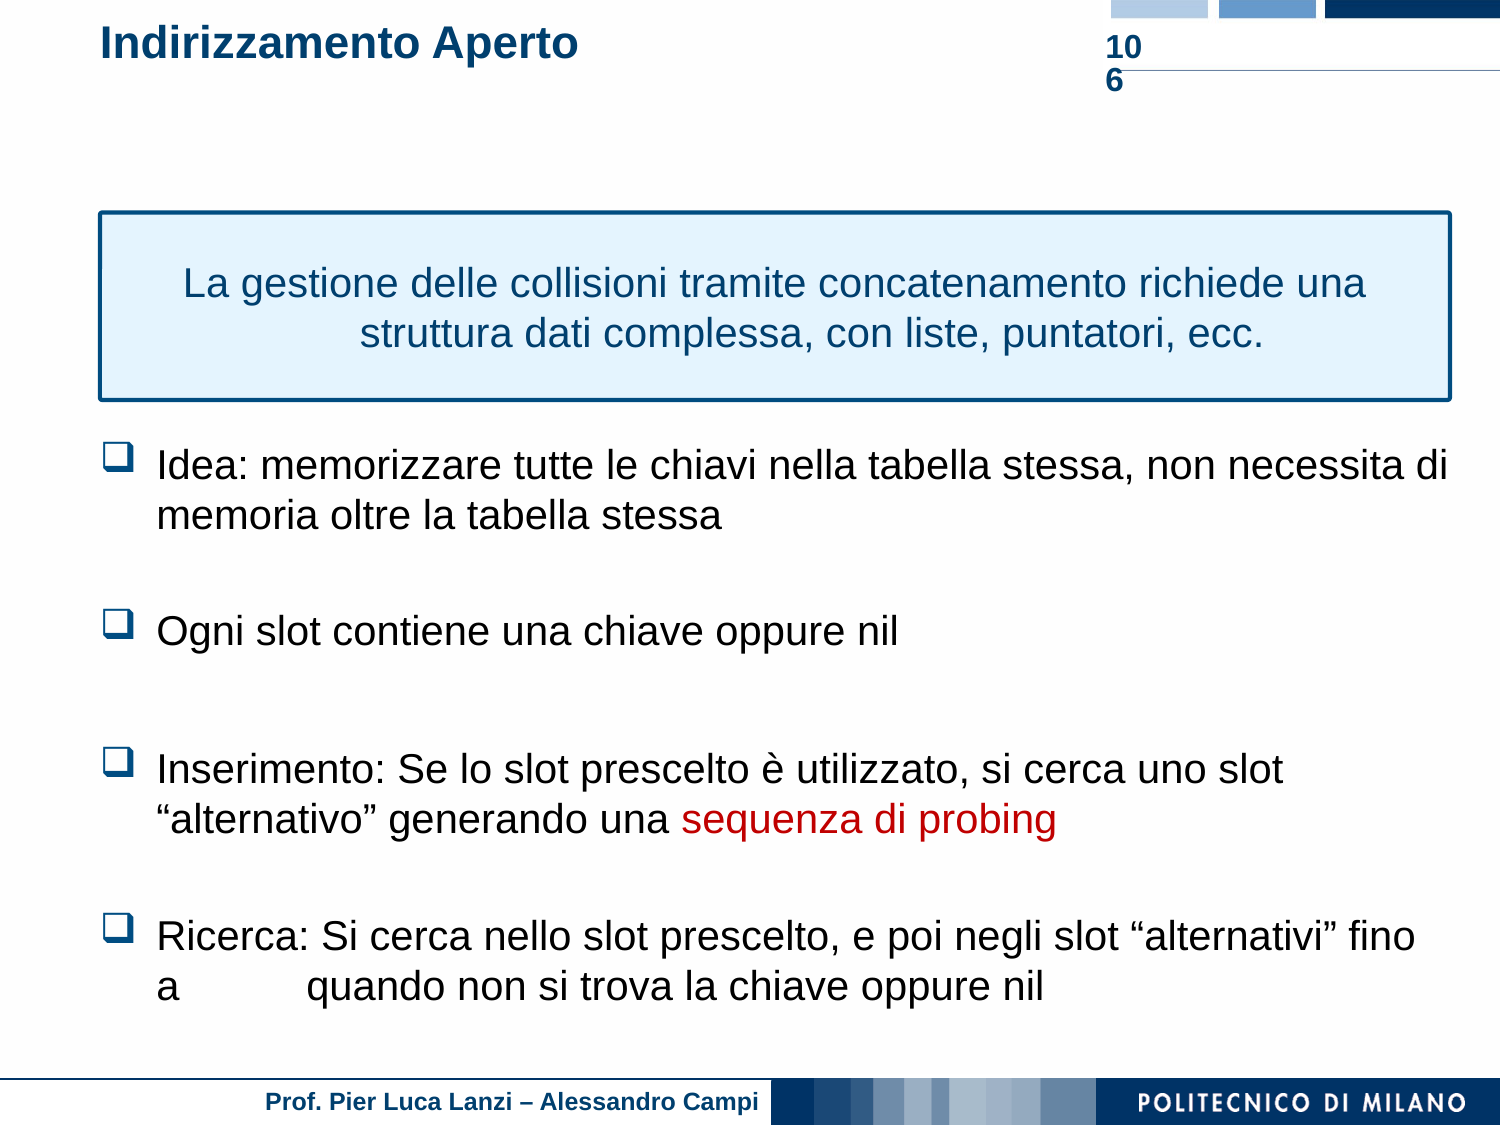

# Indirizzamento Aperto
106
La gestione delle collisioni tramite concatenamento richiede una struttura dati complessa, con liste, puntatori, ecc.
Idea: memorizzare tutte le chiavi nella tabella stessa, non necessita di memoria oltre la tabella stessa

Ogni slot contiene una chiave oppure nil

Inserimento: Se lo slot prescelto è utilizzato, si cerca uno slot “alternativo” generando una sequenza di probing

Ricerca: Si cerca nello slot prescelto, e poi negli slot “alternativi” fino a	quando non si trova la chiave oppure nil